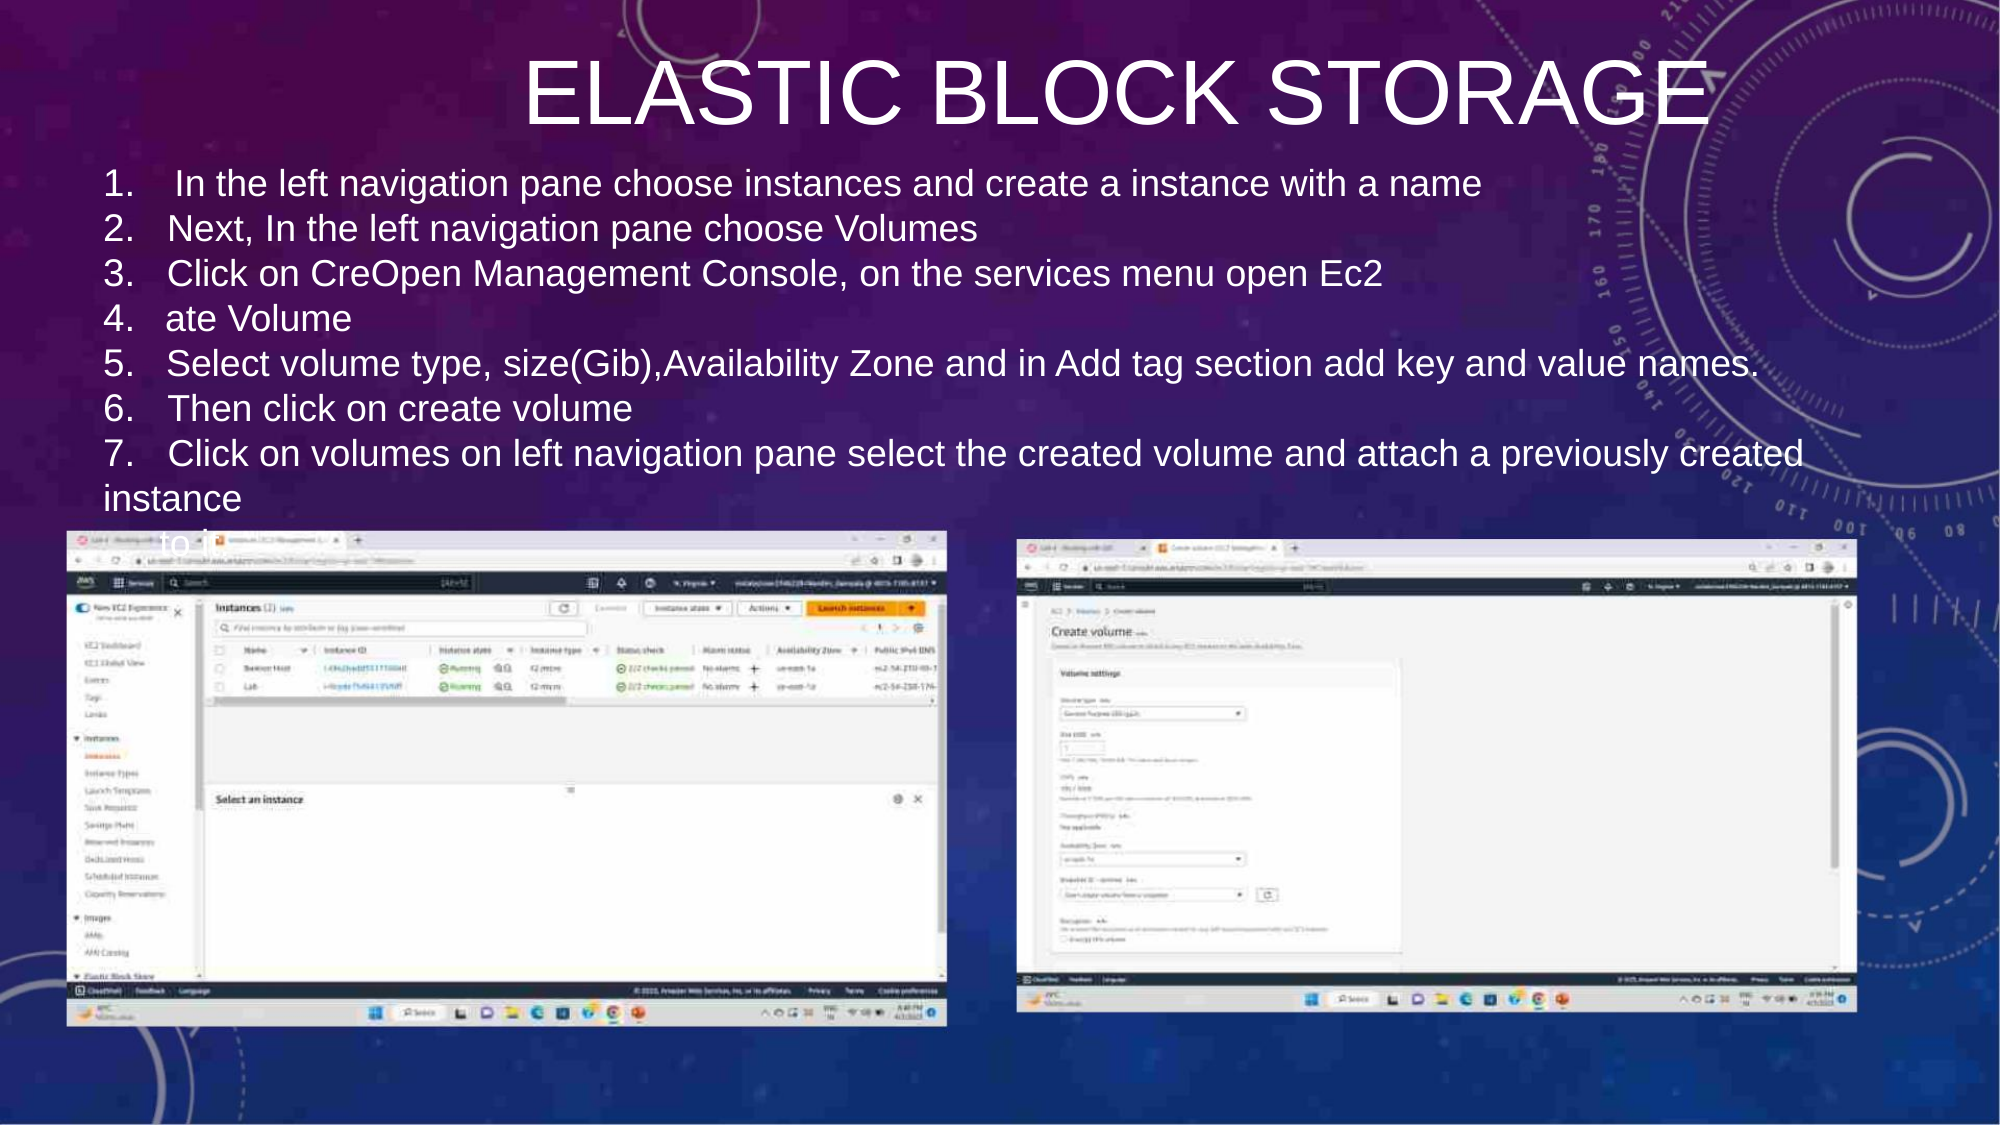

ELASTIC BLOCK STORAGE
1. In the left navigation pane choose instances and create a instance with a name
2. Next, In the left navigation pane choose Volumes
3. Click on CreOpen Management Console, on the services menu open Ec2
4. ate Volume
5. Select volume type, size(Gib),Availability Zone and in Add tag section add key and value names.
6. Then click on create volume
7. Click on volumes on left navigation pane select the created volume and attach a previously created instance
to it.